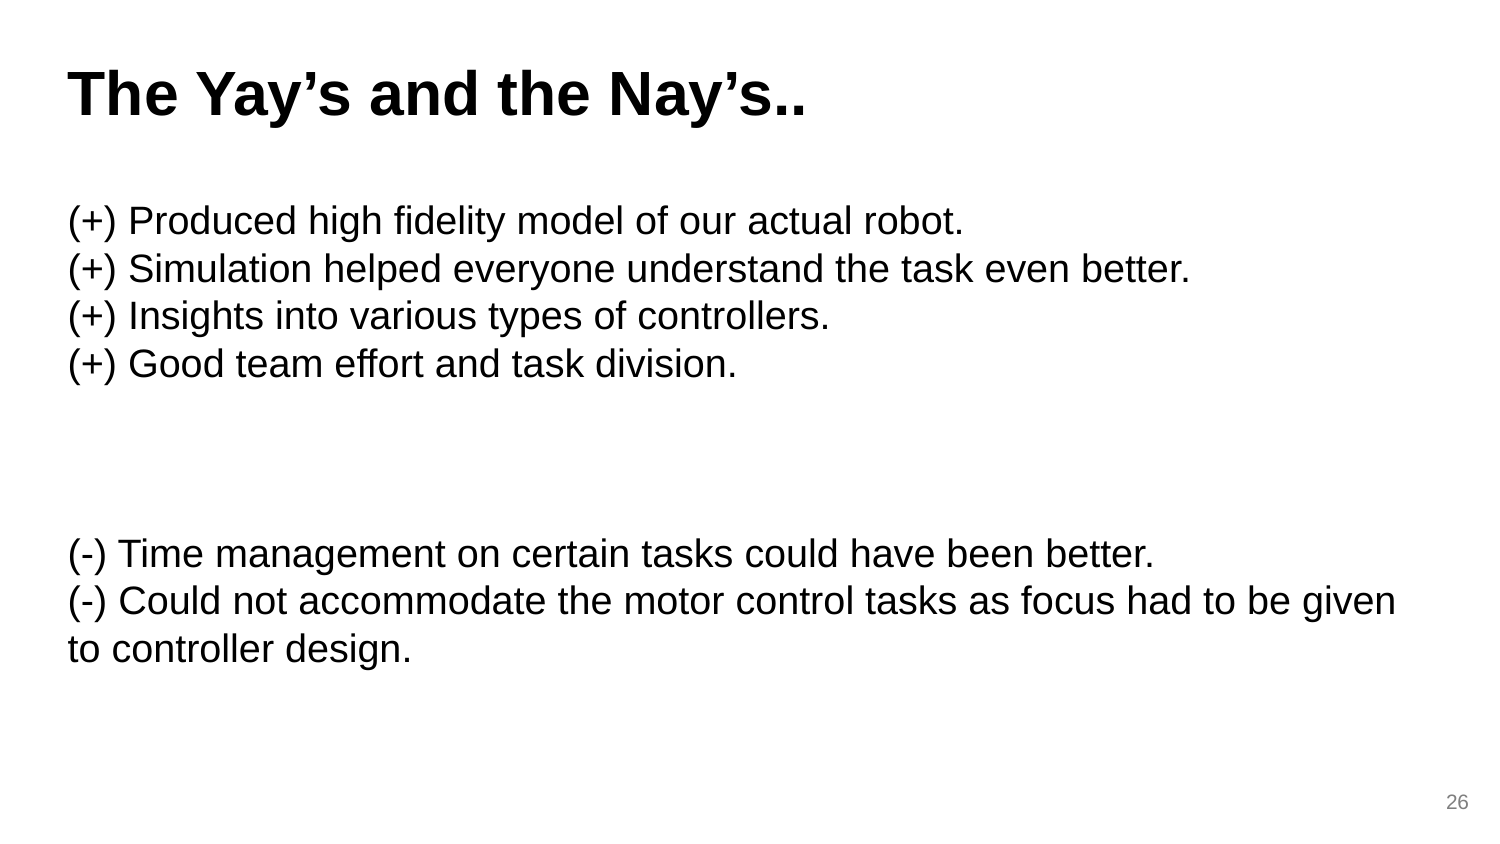

The Yay’s and the Nay’s..

(+) Produced high fidelity model of our actual robot.
(+) Simulation helped everyone understand the task even better.
(+) Insights into various types of controllers.
(+) Good team effort and task division.

(-) Time management on certain tasks could have been better.
(-) Could not accommodate the motor control tasks as focus had to be given to controller design.

26